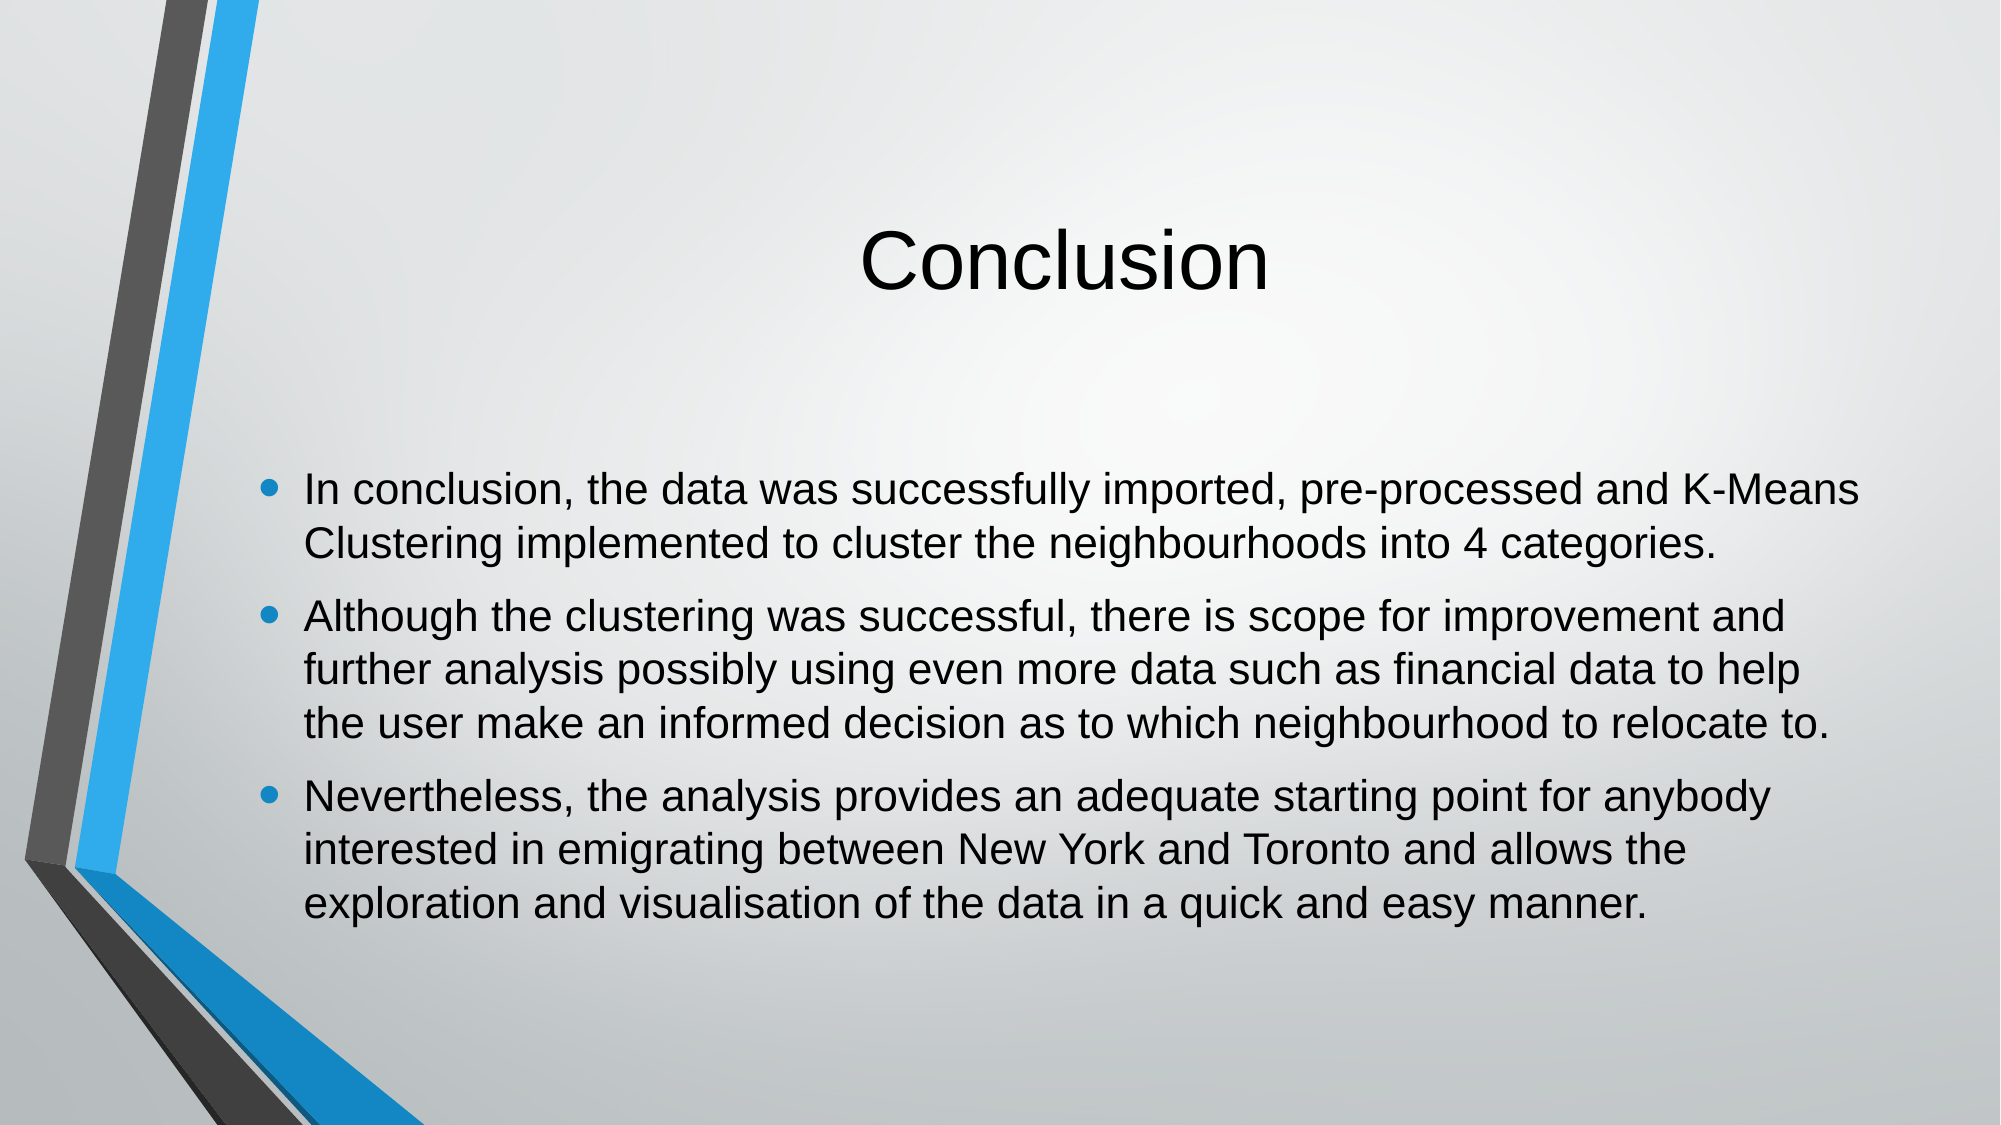

# Conclusion
In conclusion, the data was successfully imported, pre-processed and K-Means Clustering implemented to cluster the neighbourhoods into 4 categories.
Although the clustering was successful, there is scope for improvement and further analysis possibly using even more data such as financial data to help the user make an informed decision as to which neighbourhood to relocate to.
Nevertheless, the analysis provides an adequate starting point for anybody interested in emigrating between New York and Toronto and allows the exploration and visualisation of the data in a quick and easy manner.